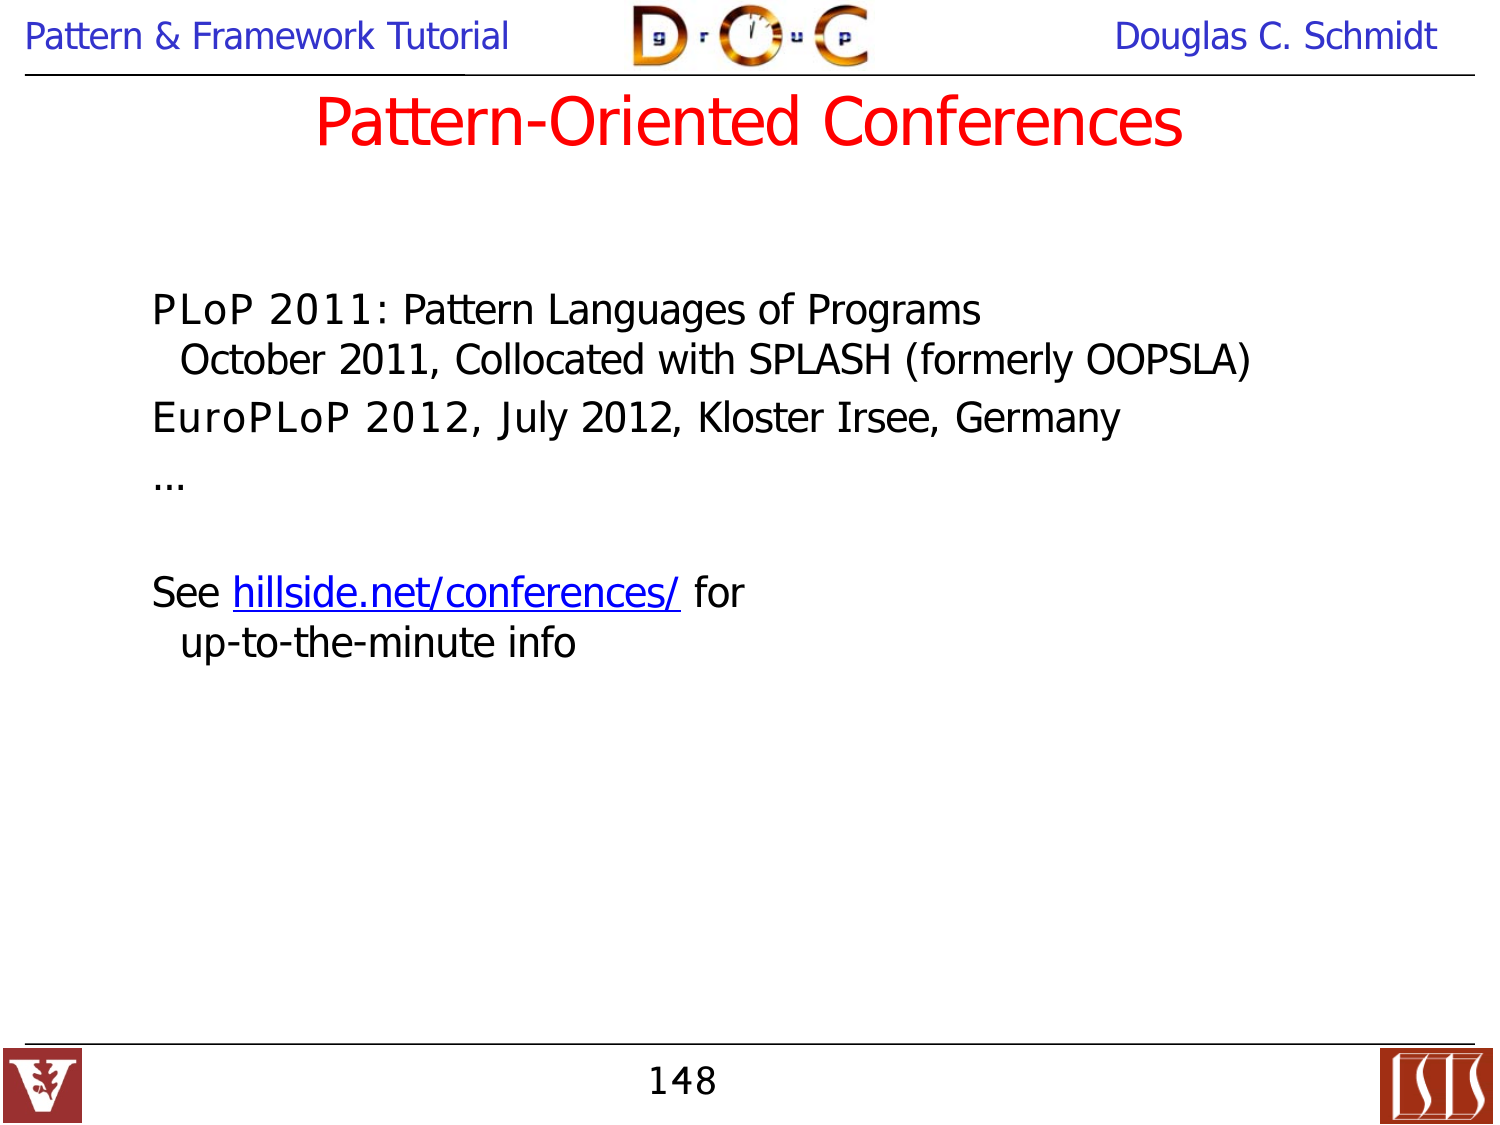

# Pattern-Oriented Conferences
PLoP 2011: Pattern Languages of Programs
October 2011, Collocated with SPLASH (formerly OOPSLA)
EuroPLoP 2012, July 2012, Kloster Irsee, Germany
…

See hillside.net/conferences/ for
up-to-the-minute info